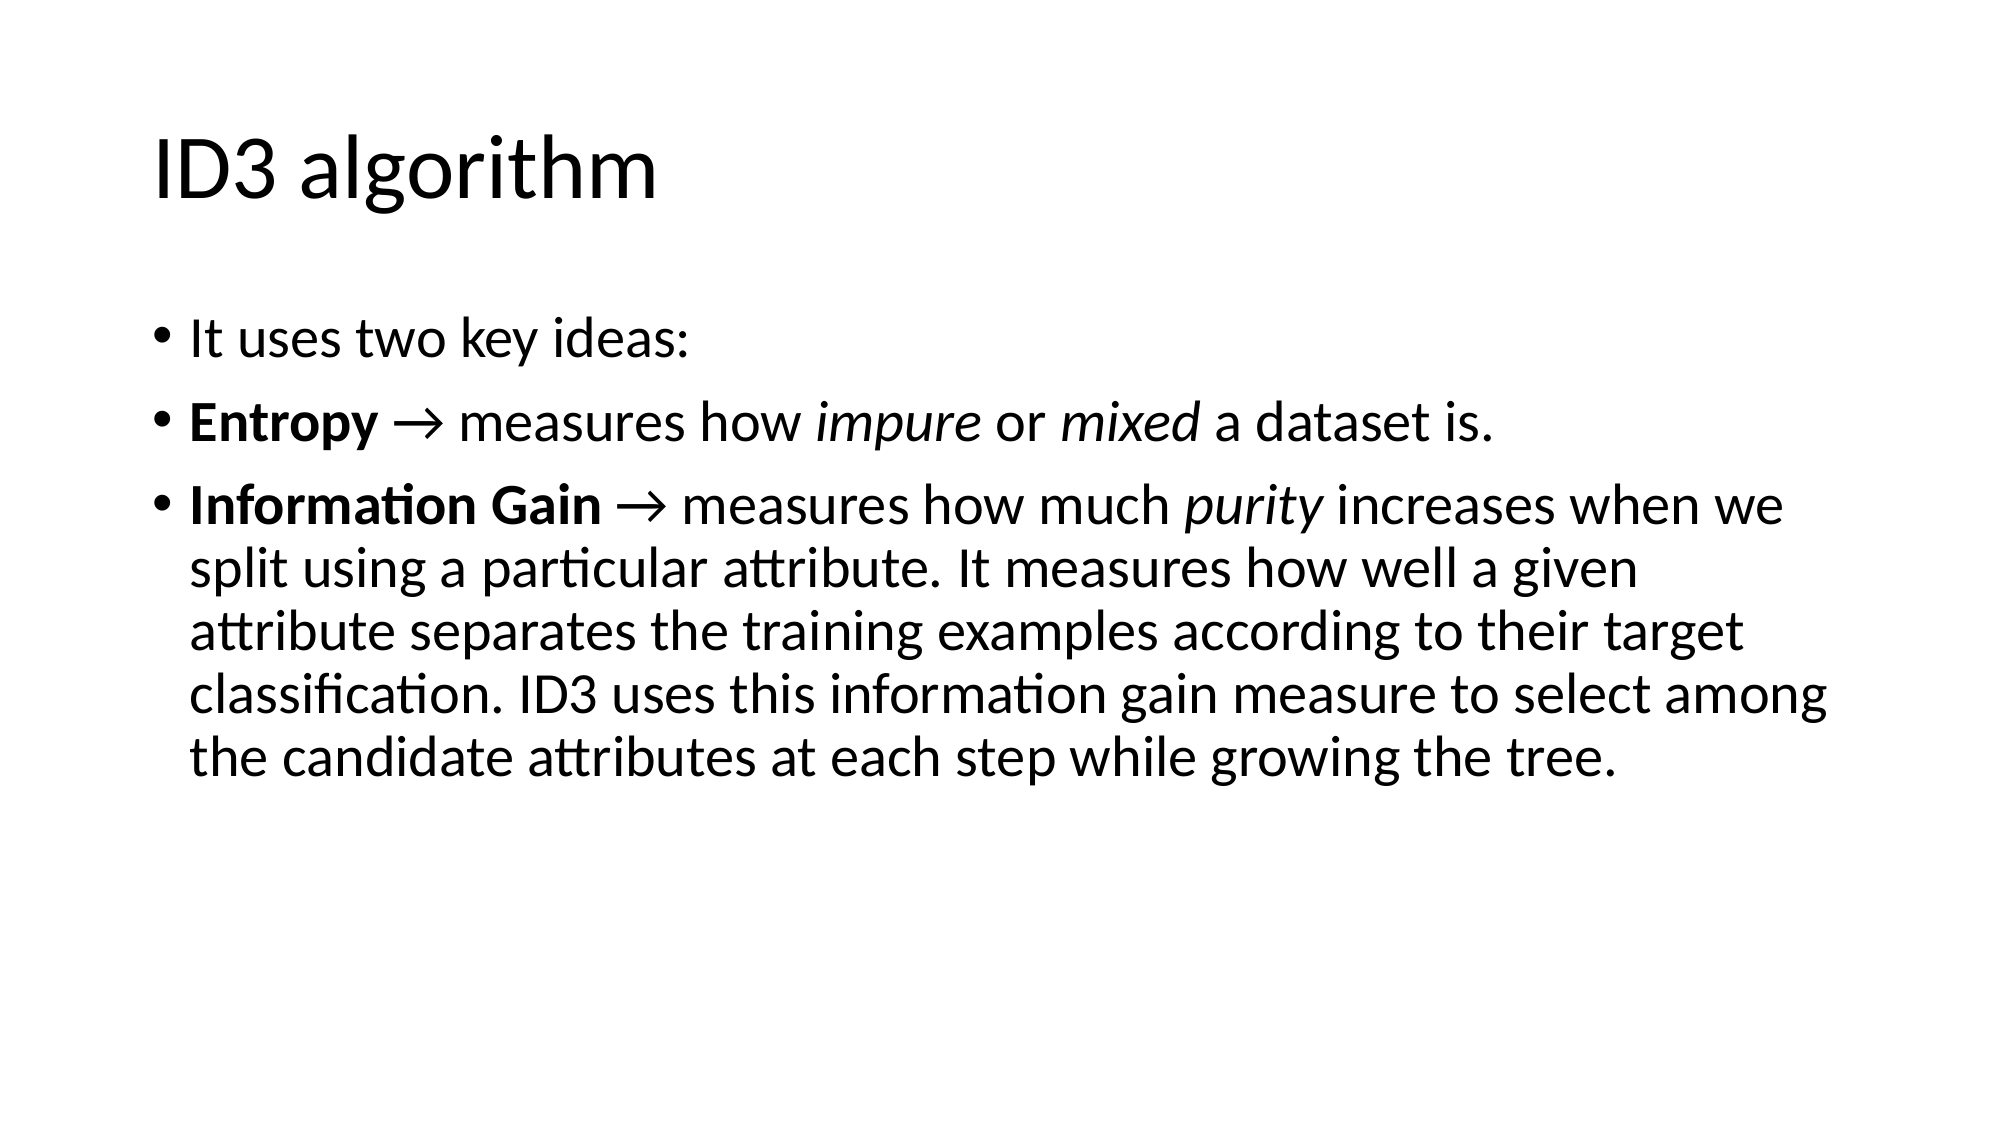

# ID3 algorithm
It uses two key ideas:
Entropy → measures how impure or mixed a dataset is.
Information Gain → measures how much purity increases when we split using a particular attribute. It measures how well a given attribute separates the training examples according to their target classification. ID3 uses this information gain measure to select among the candidate attributes at each step while growing the tree.